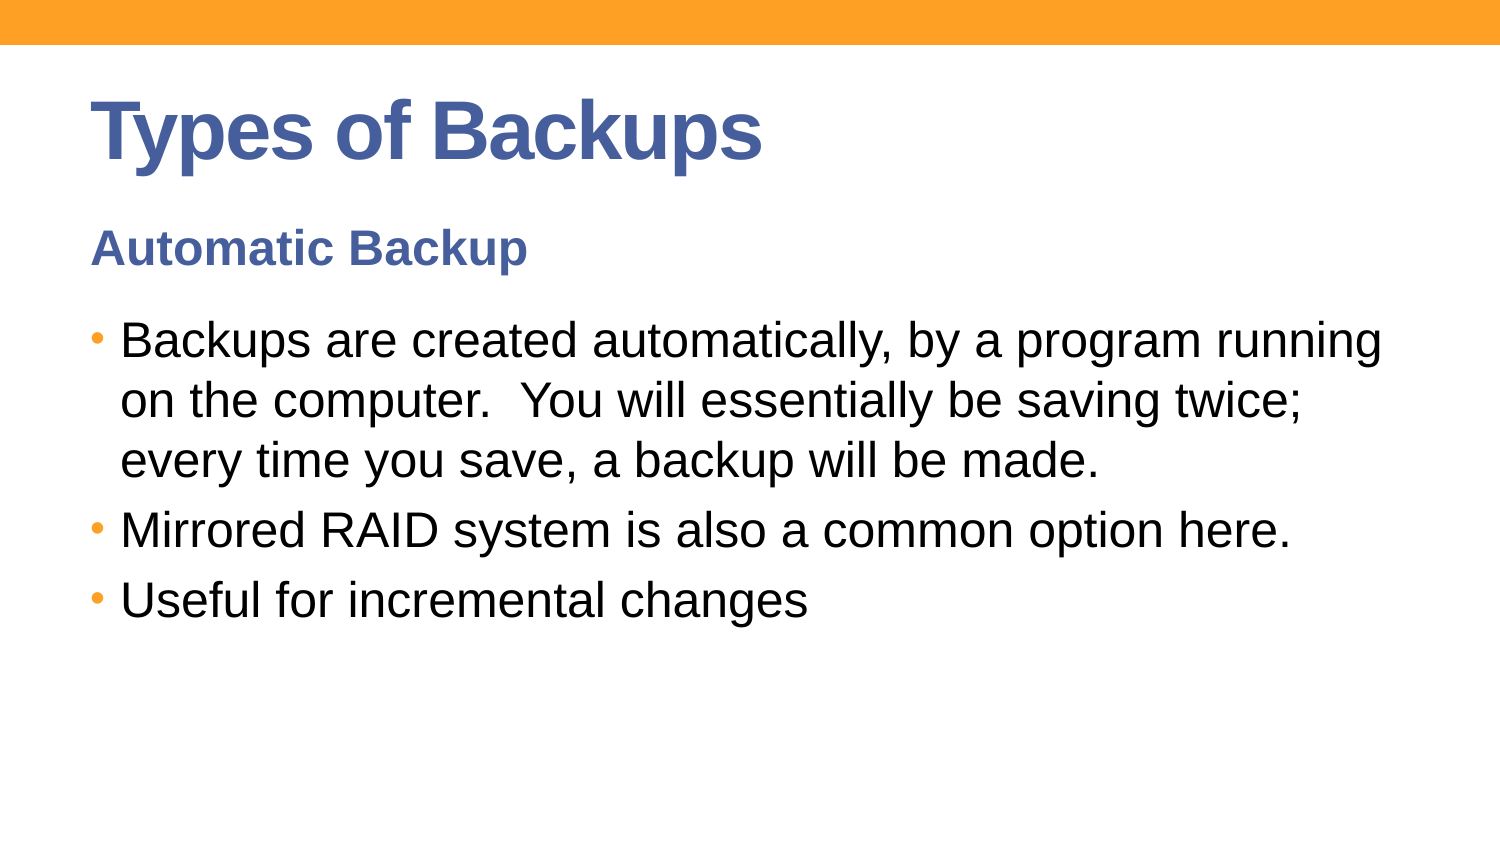

# Types of Backups
Automatic Backup
Backups are created automatically, by a program running on the computer.  You will essentially be saving twice; every time you save, a backup will be made.
Mirrored RAID system is also a common option here.
Useful for incremental changes